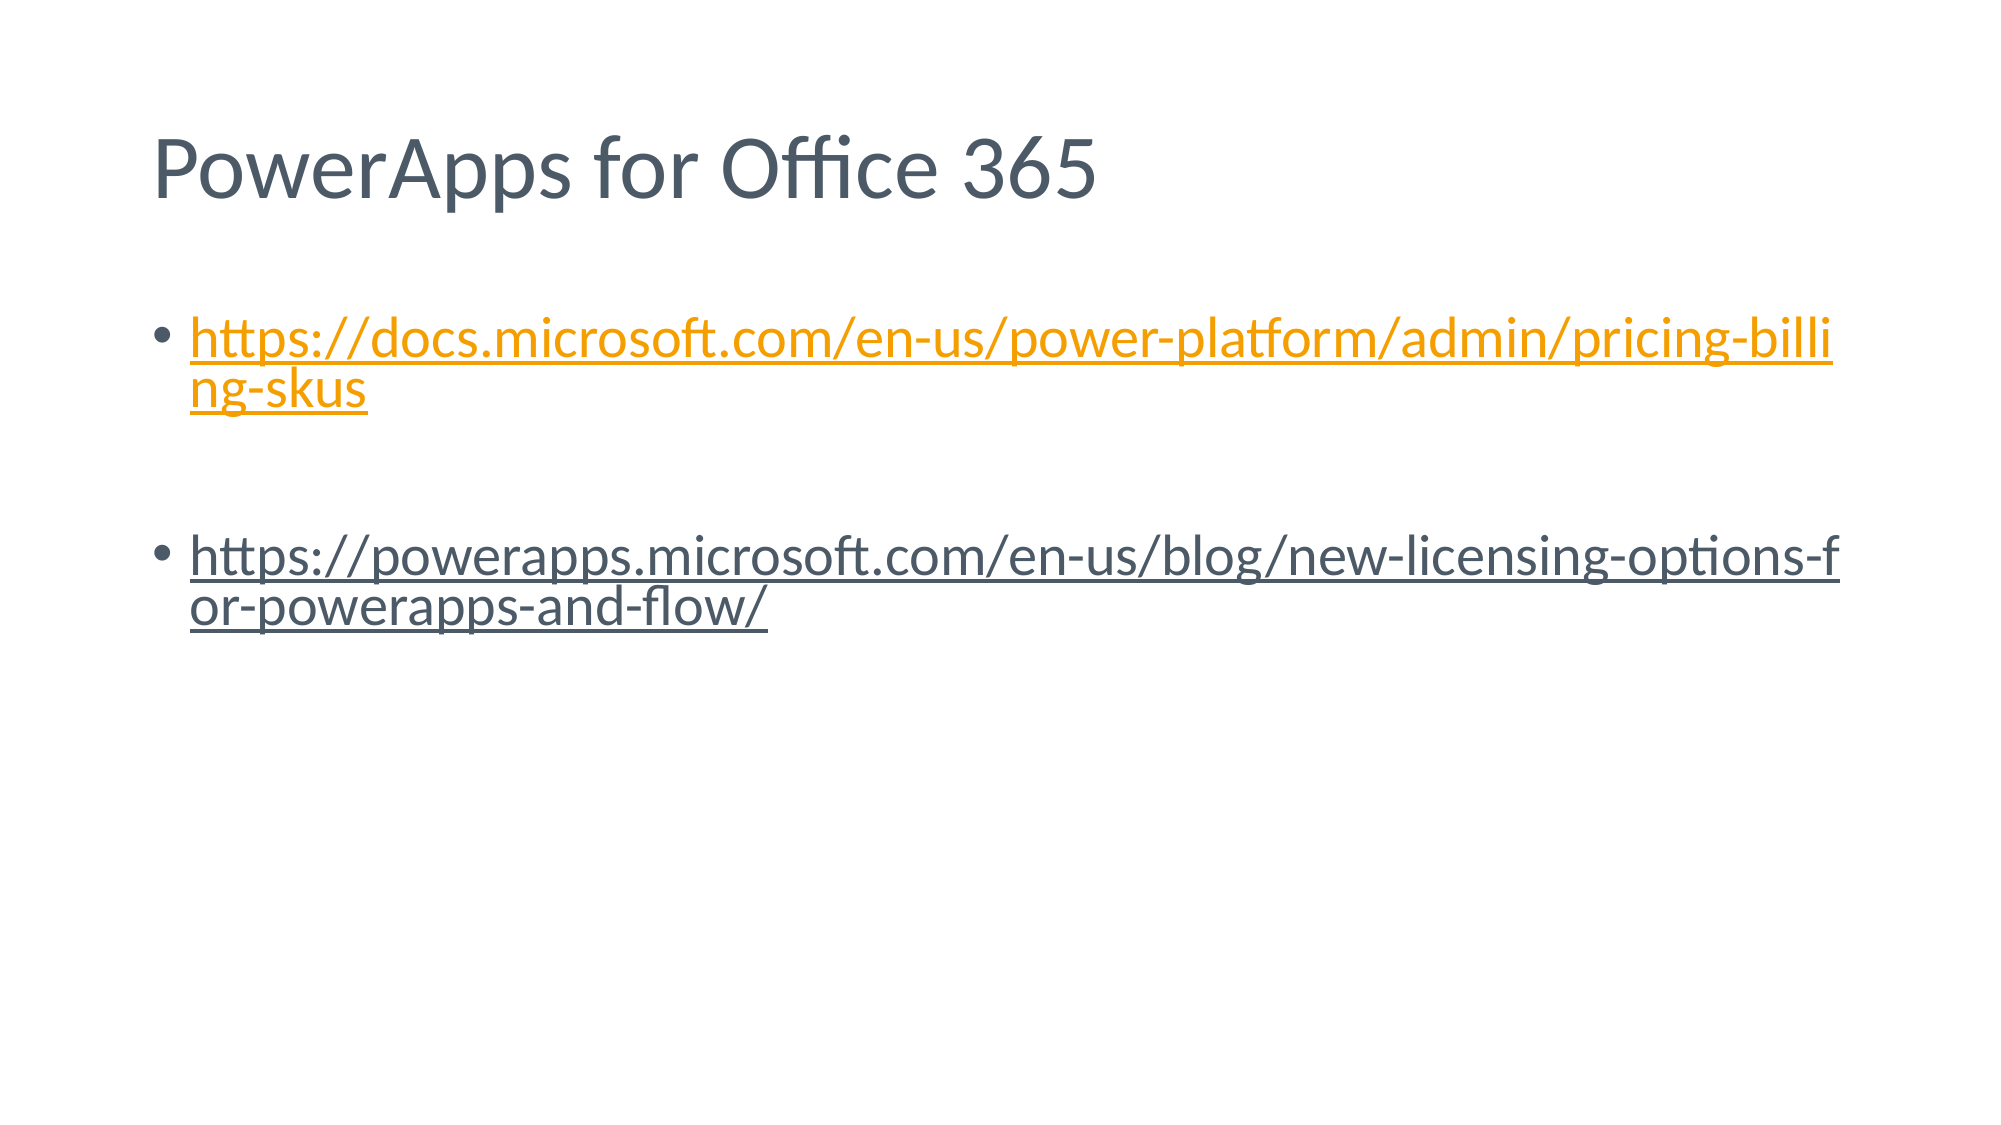

# PowerApps for Office 365
https://docs.microsoft.com/en-us/power-platform/admin/pricing-billing-skus

https://powerapps.microsoft.com/en-us/blog/new-licensing-options-for-powerapps-and-flow/